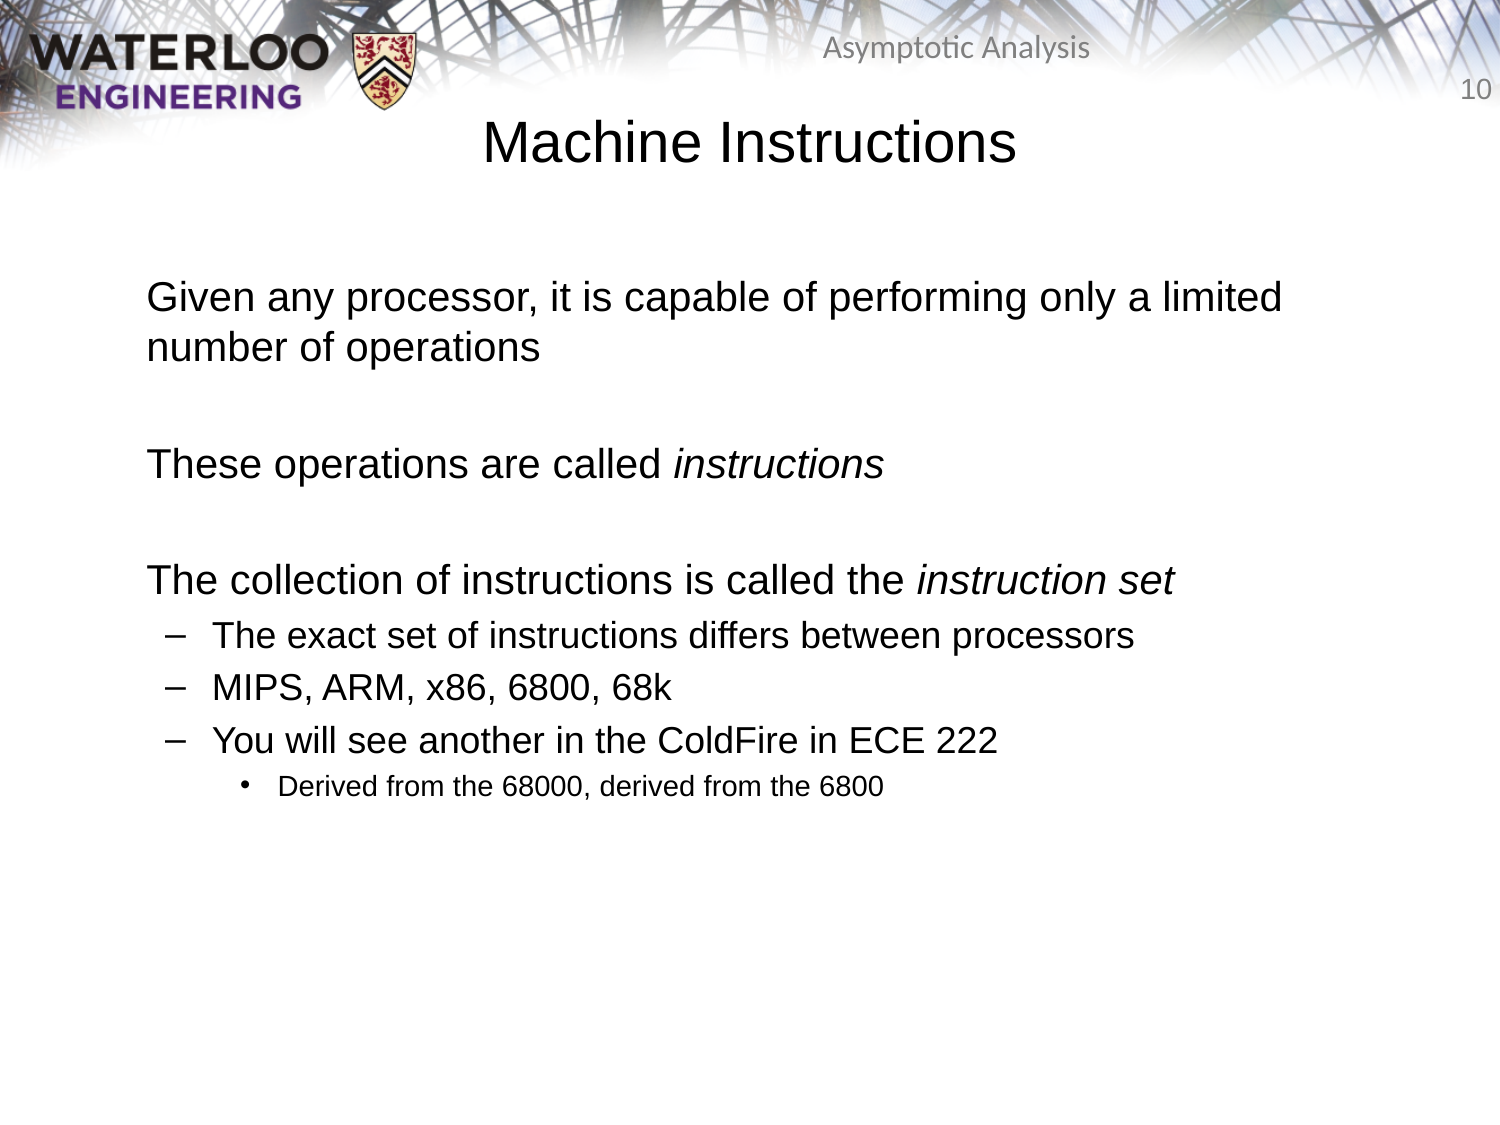

Machine Instructions
	Given any processor, it is capable of performing only a limited number of operations

	These operations are called instructions

	The collection of instructions is called the instruction set
The exact set of instructions differs between processors
MIPS, ARM, x86, 6800, 68k
You will see another in the ColdFire in ECE 222
Derived from the 68000, derived from the 6800